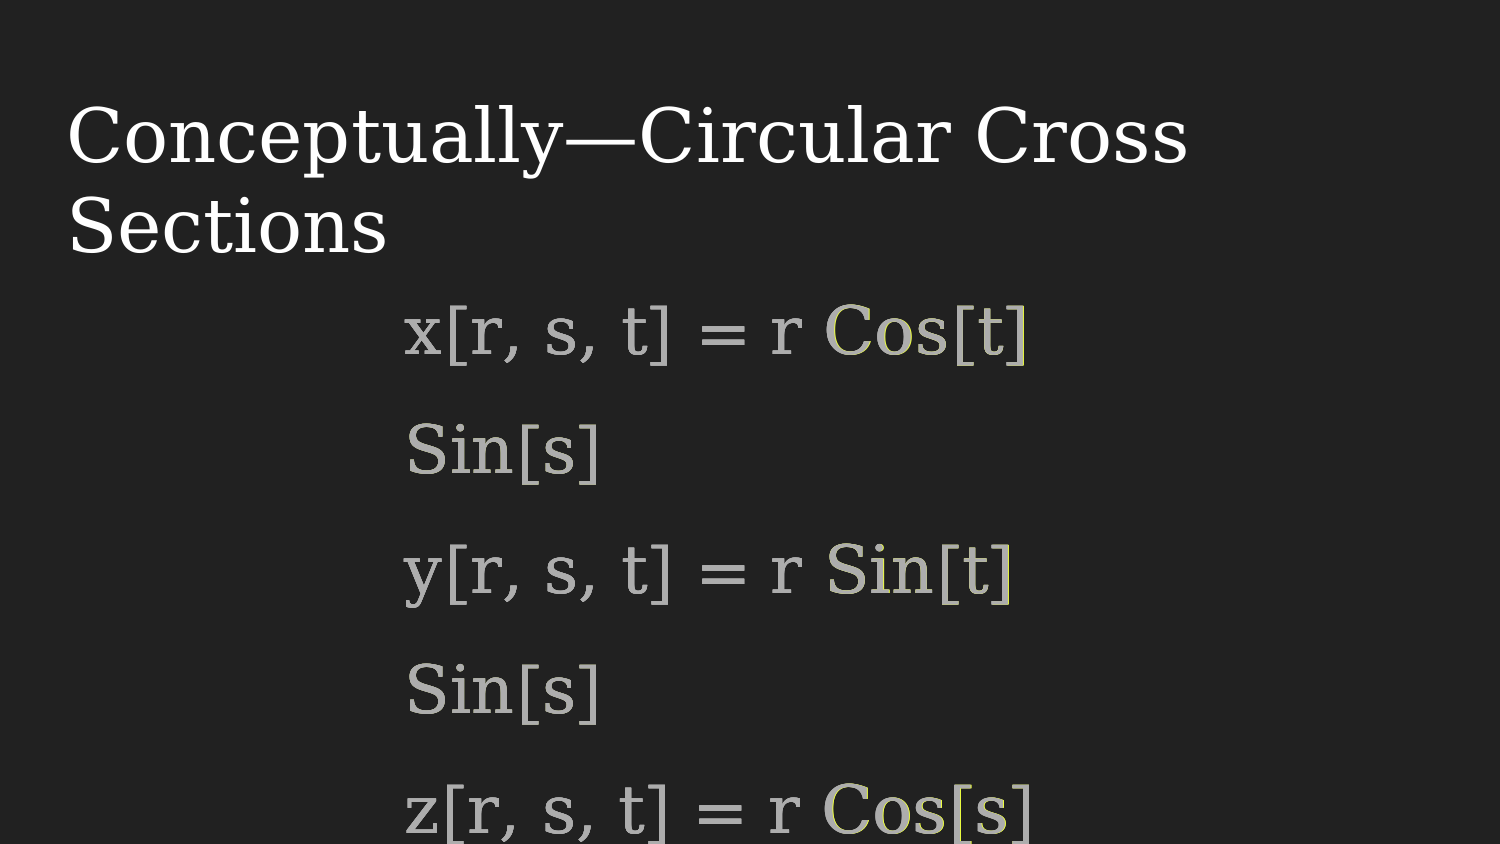

# Conceptually—Circular Cross Sections
x[r, s, t] = r Cos[t] Sin[s]
y[r, s, t] = r Sin[t] Sin[s]
z[r, s, t] = r Cos[s]
x[r, s, t] = r Cos[t] Sin[s]
y[r, s, t] = r Sin[t] Sin[s]
z[r, s, t] = r Cos[s]
x[r, s, t] = r Cos[t] Sin[s]
y[r, s, t] = r Sin[t] Sin[s]
z[r, s, t] = r Cos[s]
x[r, s, t] = r Cos[t] Sin[s]
y[r, s, t] = r Sin[t] Sin[s]
z[r, s, t] = r Cos[s]